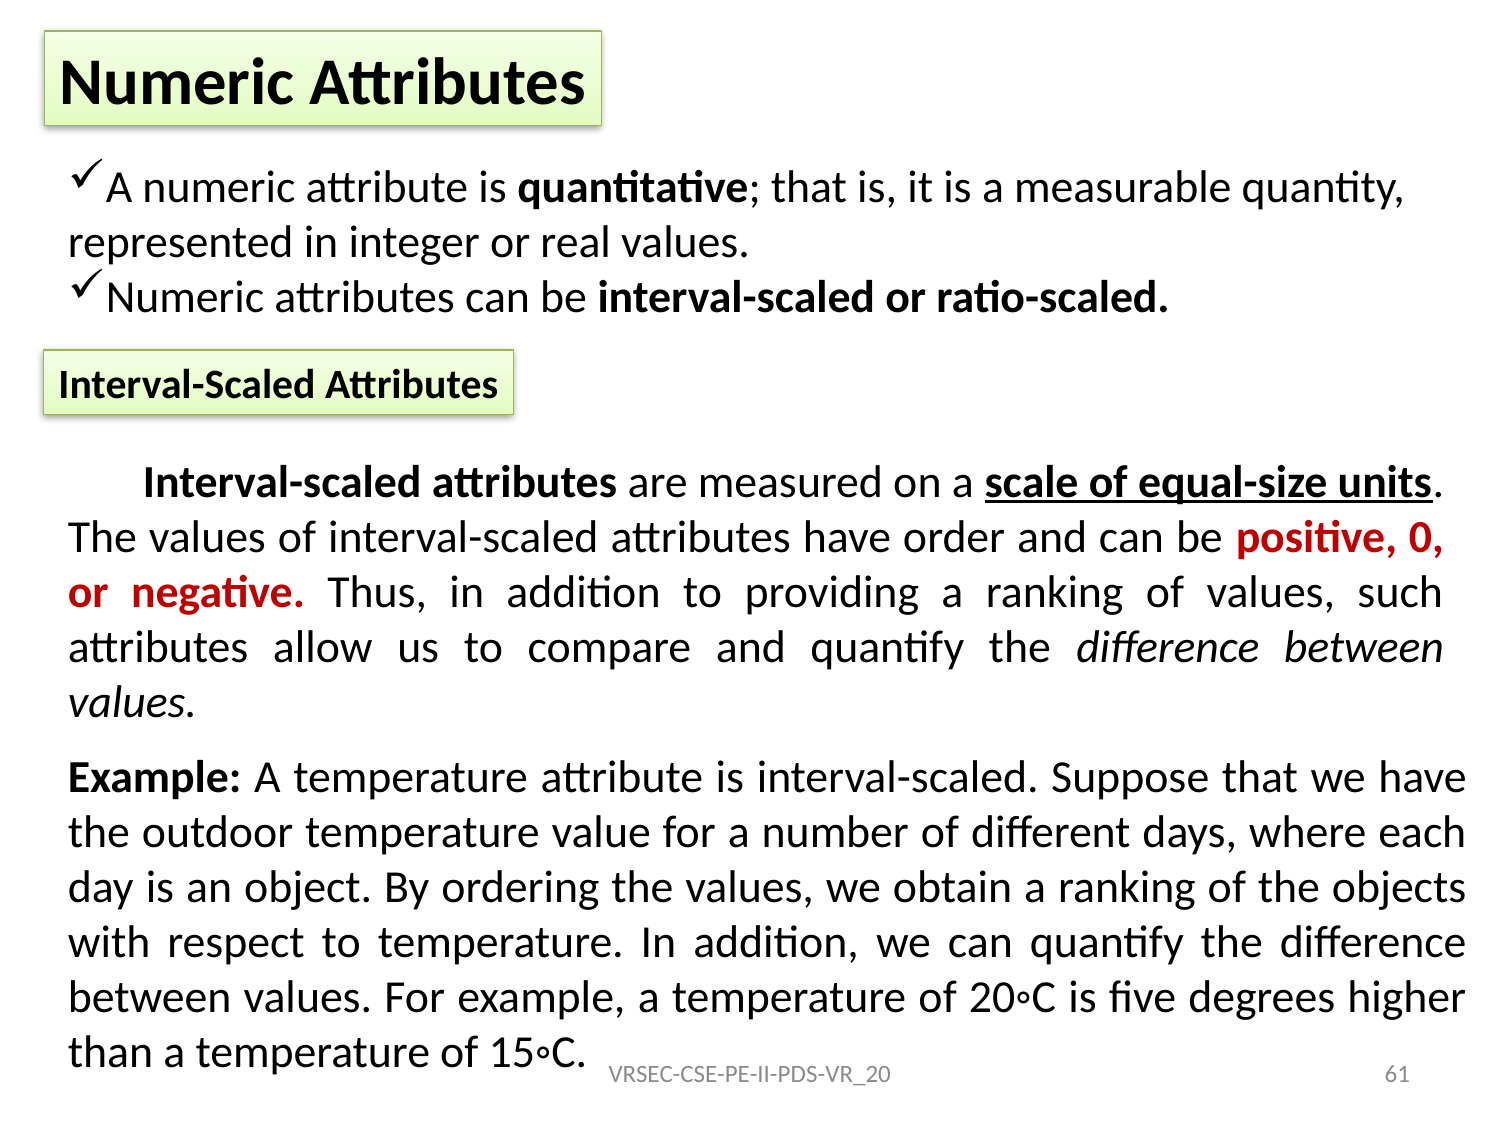

Numeric Attributes
A numeric attribute is quantitative; that is, it is a measurable quantity, represented in integer or real values.
Numeric attributes can be interval-scaled or ratio-scaled.
Interval-Scaled Attributes
Interval-scaled attributes are measured on a scale of equal-size units. The values of interval-scaled attributes have order and can be positive, 0, or negative. Thus, in addition to providing a ranking of values, such attributes allow us to compare and quantify the difference between values.
Example: A temperature attribute is interval-scaled. Suppose that we have the outdoor temperature value for a number of different days, where each day is an object. By ordering the values, we obtain a ranking of the objects with respect to temperature. In addition, we can quantify the difference between values. For example, a temperature of 20◦C is five degrees higher than a temperature of 15◦C.
VRSEC-CSE-PE-II-PDS-VR_20
61